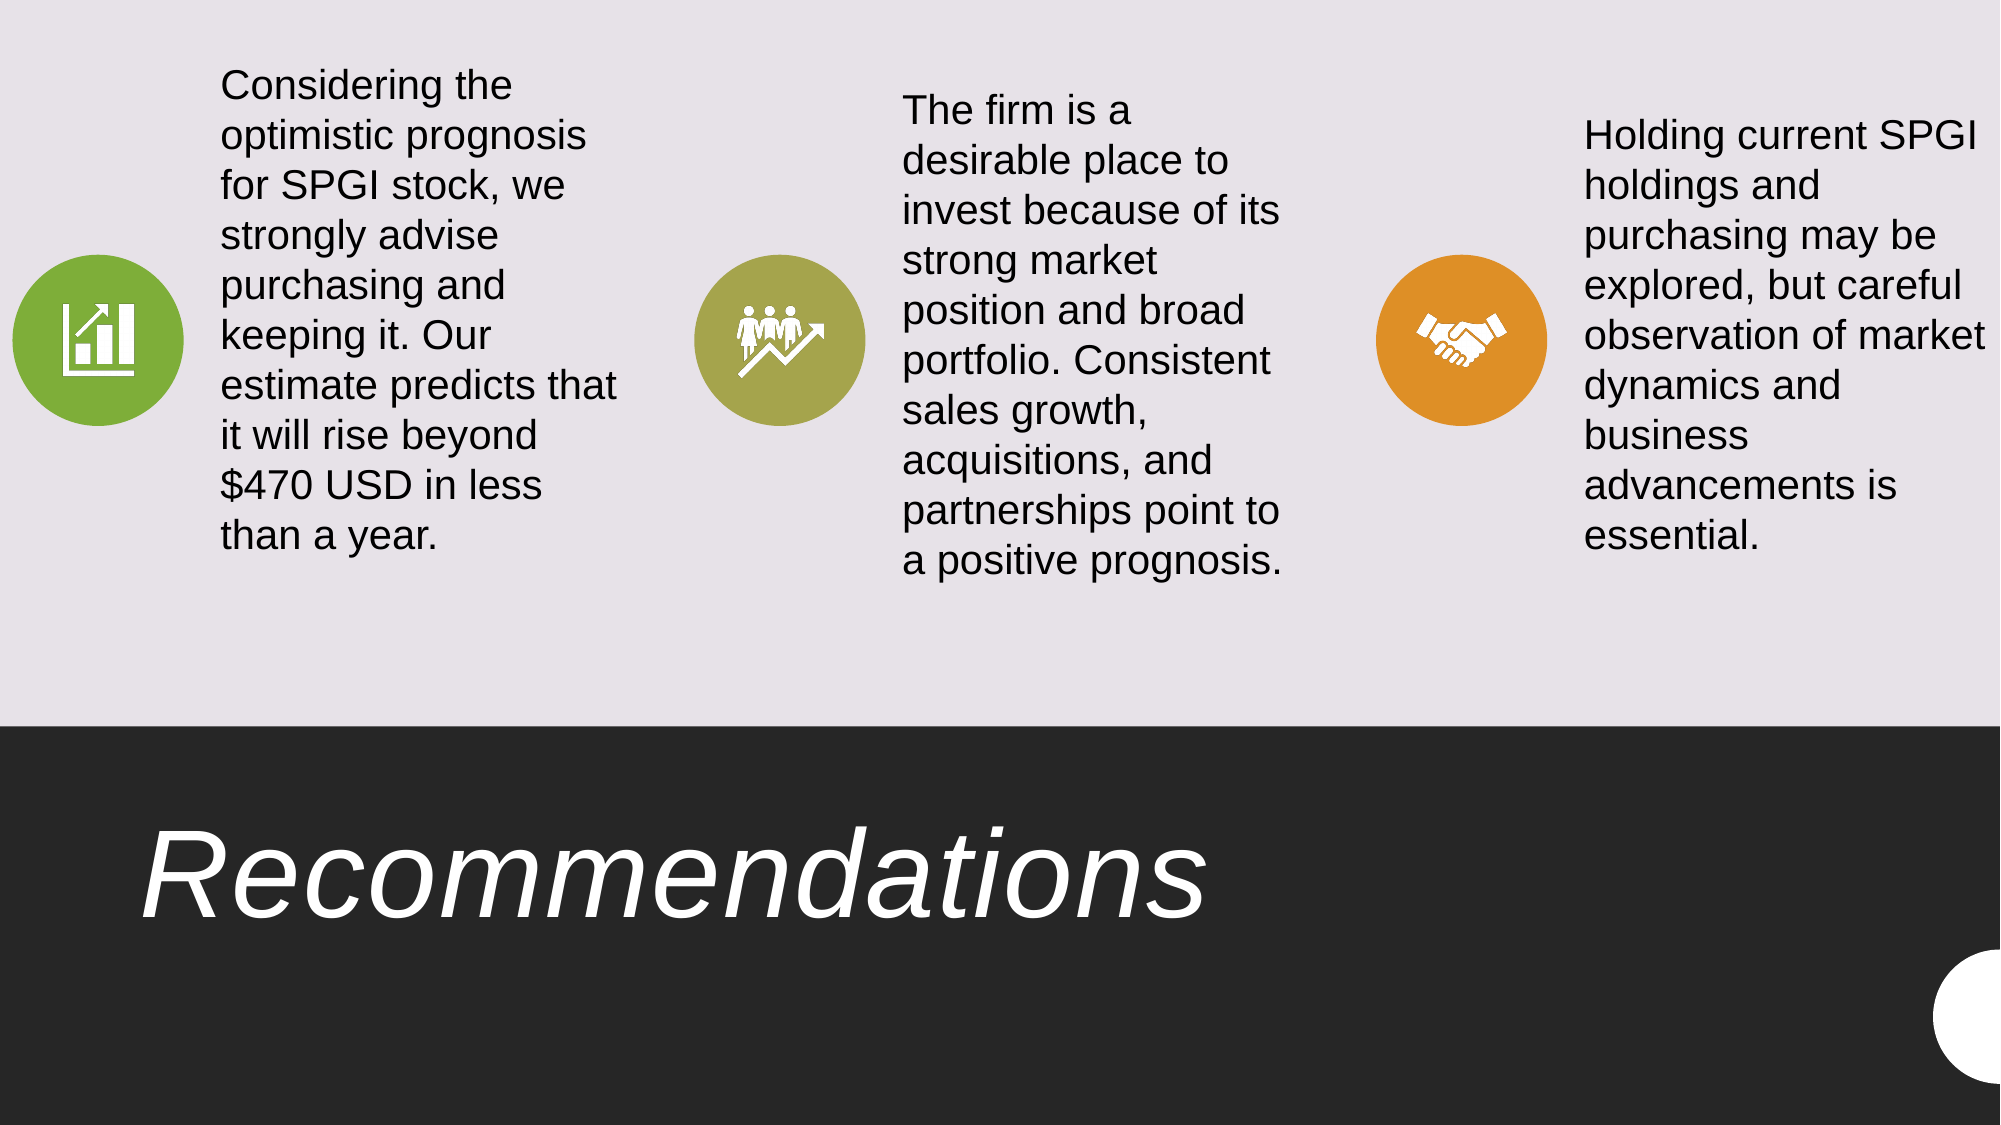

Considering the optimistic prognosis for SPGI stock, we strongly advise purchasing and keeping it. Our estimate predicts that it will rise beyond $470 USD in less than a year.

The firm is a desirable place to invest because of its strong market position and broad portfolio. Consistent sales growth, acquisitions, and partnerships point to a positive prognosis.

Holding current SPGI holdings and purchasing may be explored, but careful observation of market dynamics and business advancements is essential.

# Recommendations